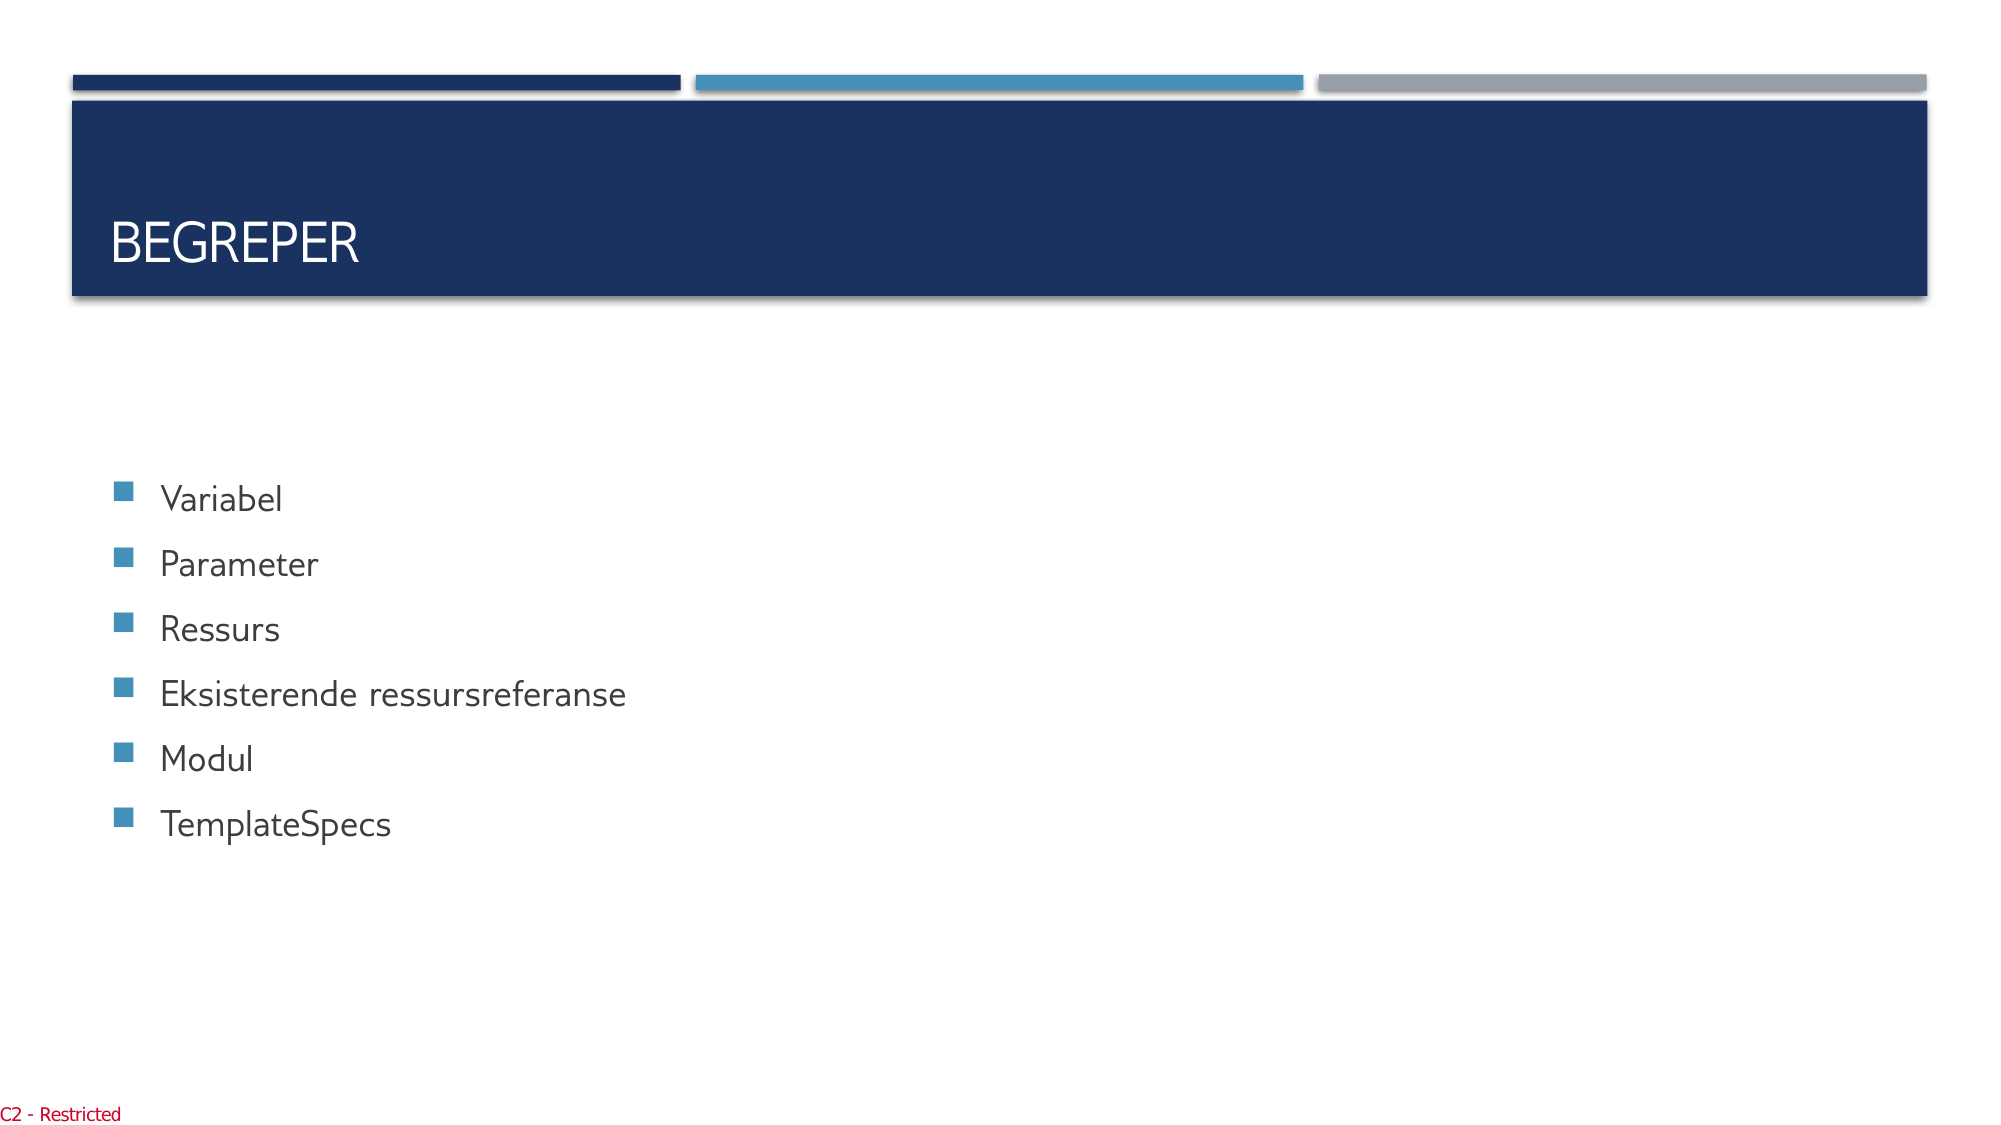

# Begreper
Variabel
Parameter
Ressurs
Eksisterende ressursreferanse
Modul
TemplateSpecs